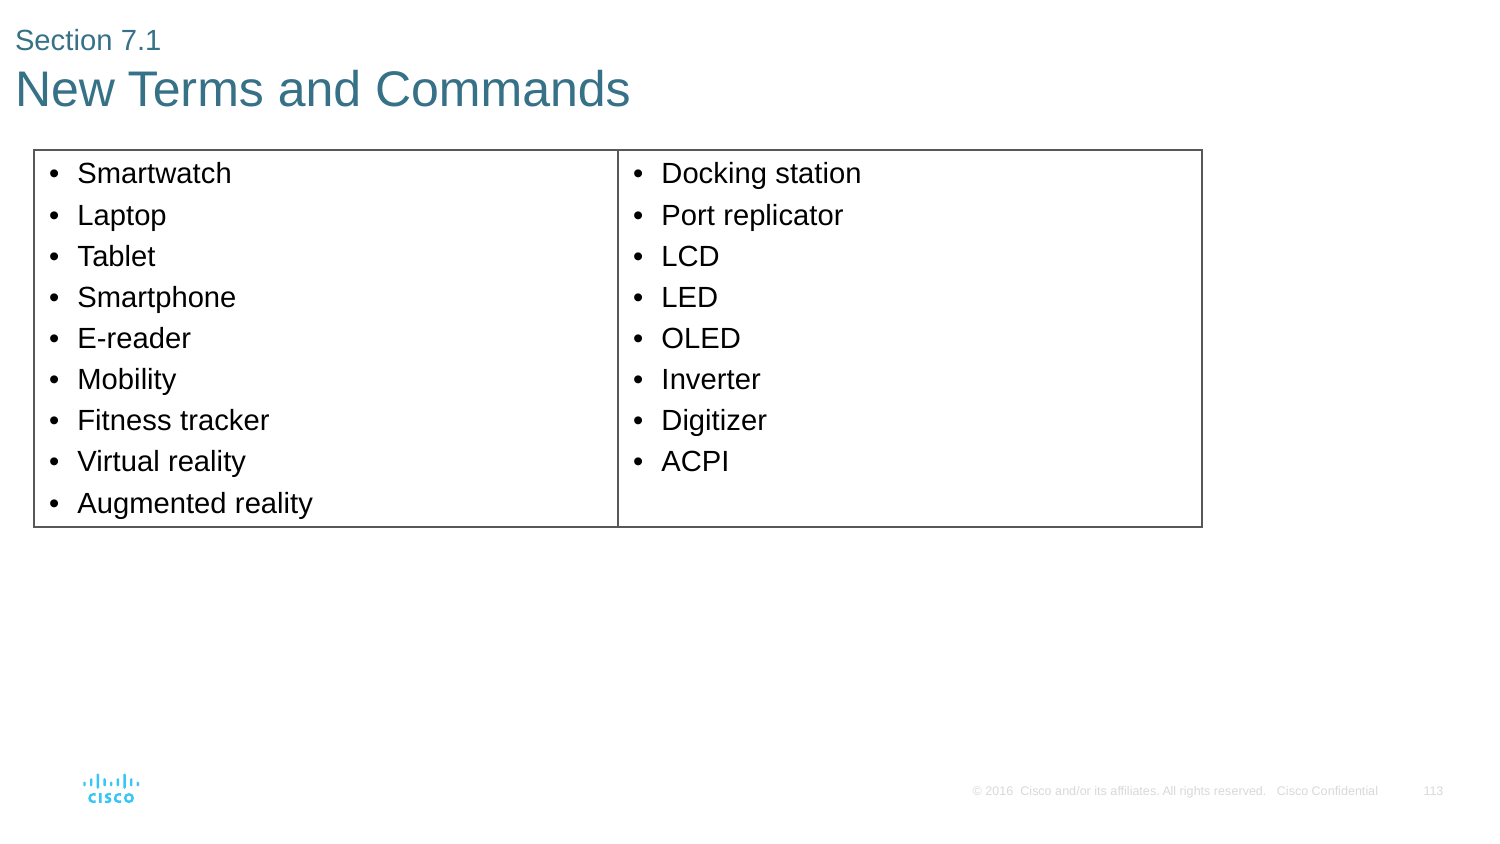

# Section 7.1 New Terms and Commands
| Smartwatch Laptop Tablet Smartphone E-reader Mobility Fitness tracker Virtual reality Augmented reality | Docking station Port replicator LCD LED OLED Inverter Digitizer ACPI |
| --- | --- |